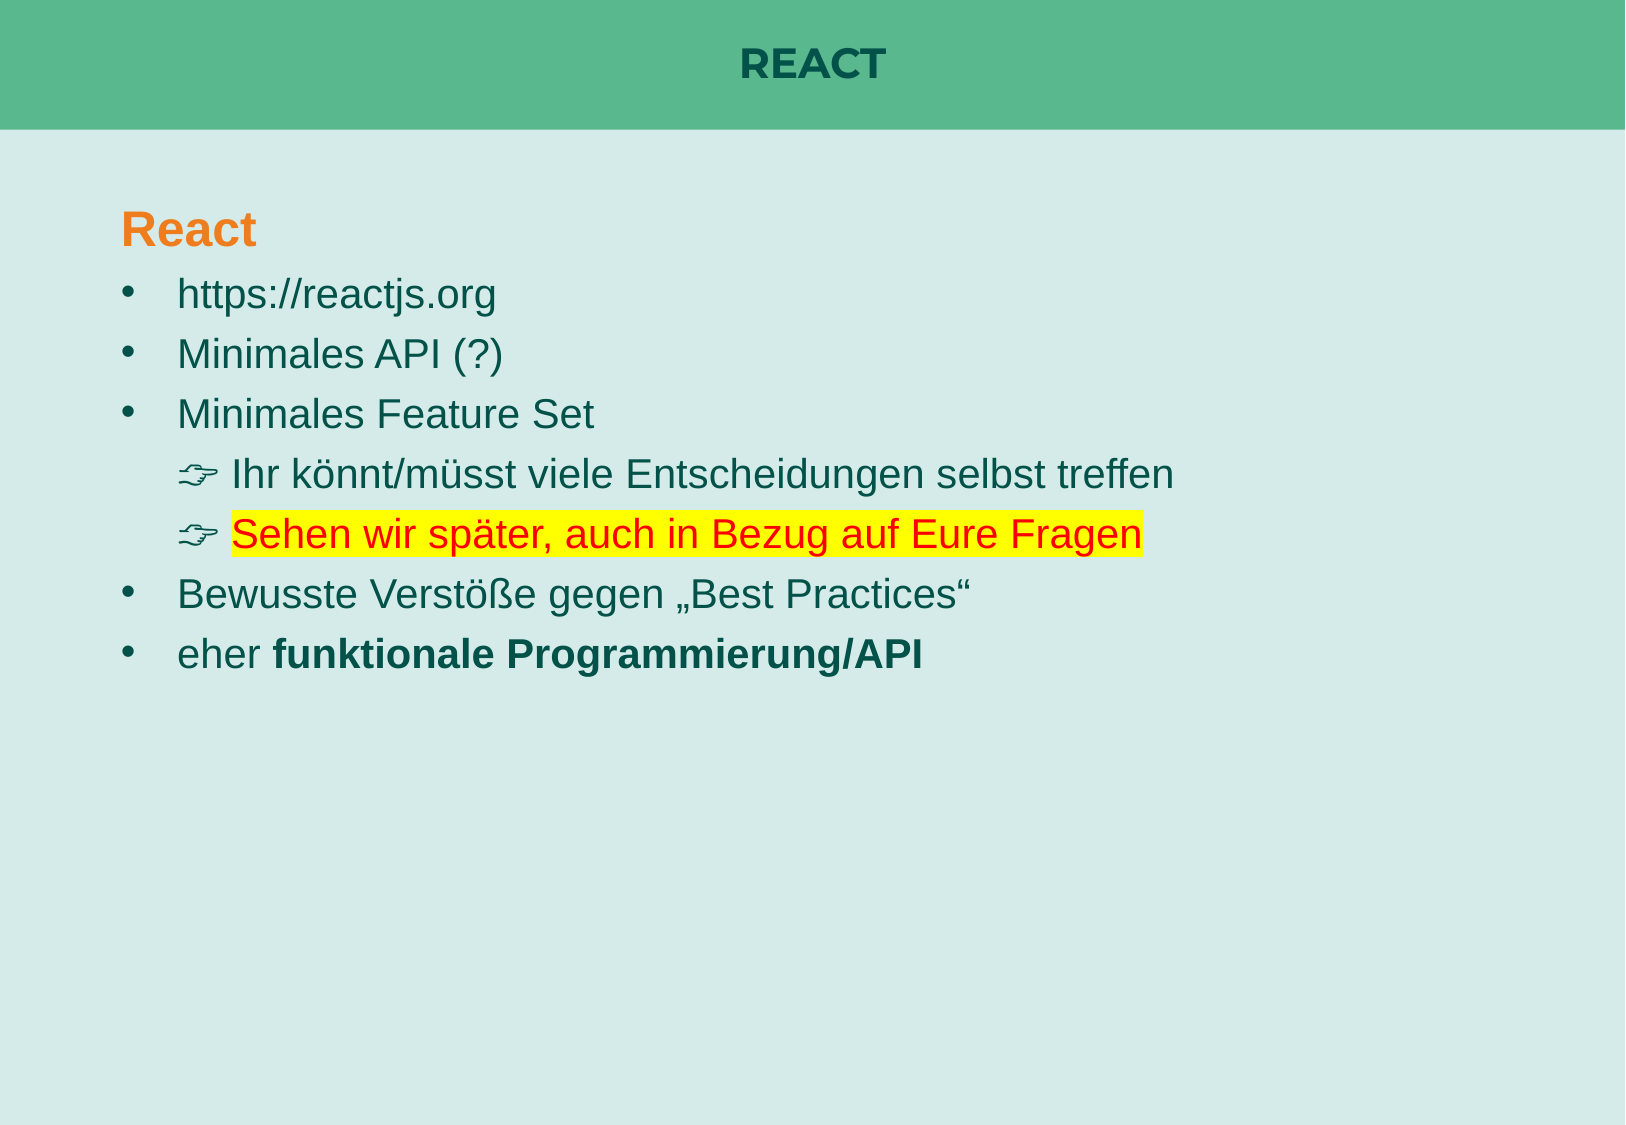

# React
React
https://reactjs.org
Minimales API (?)
Minimales Feature Set
👉 Ihr könnt/müsst viele Entscheidungen selbst treffen
👉 Sehen wir später, auch in Bezug auf Eure Fragen
Bewusste Verstöße gegen „Best Practices“
eher funktionale Programmierung/API